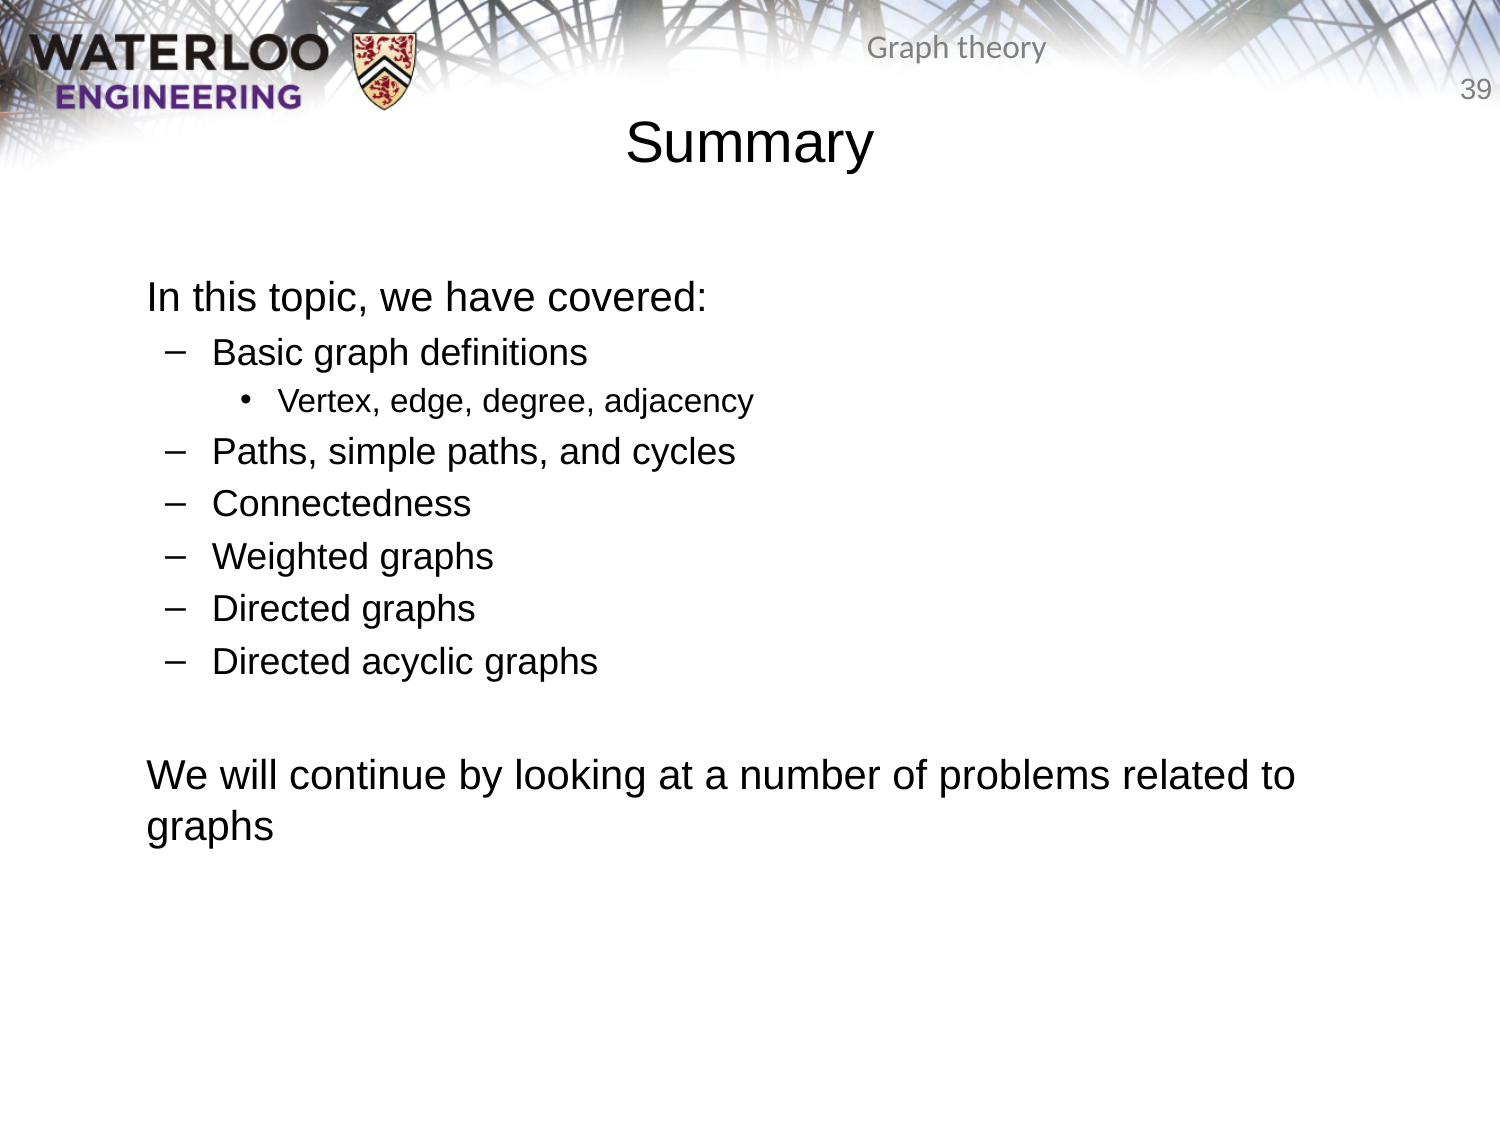

# Summary
	In this topic, we have covered:
Basic graph definitions
Vertex, edge, degree, adjacency
Paths, simple paths, and cycles
Connectedness
Weighted graphs
Directed graphs
Directed acyclic graphs

	We will continue by looking at a number of problems related to graphs